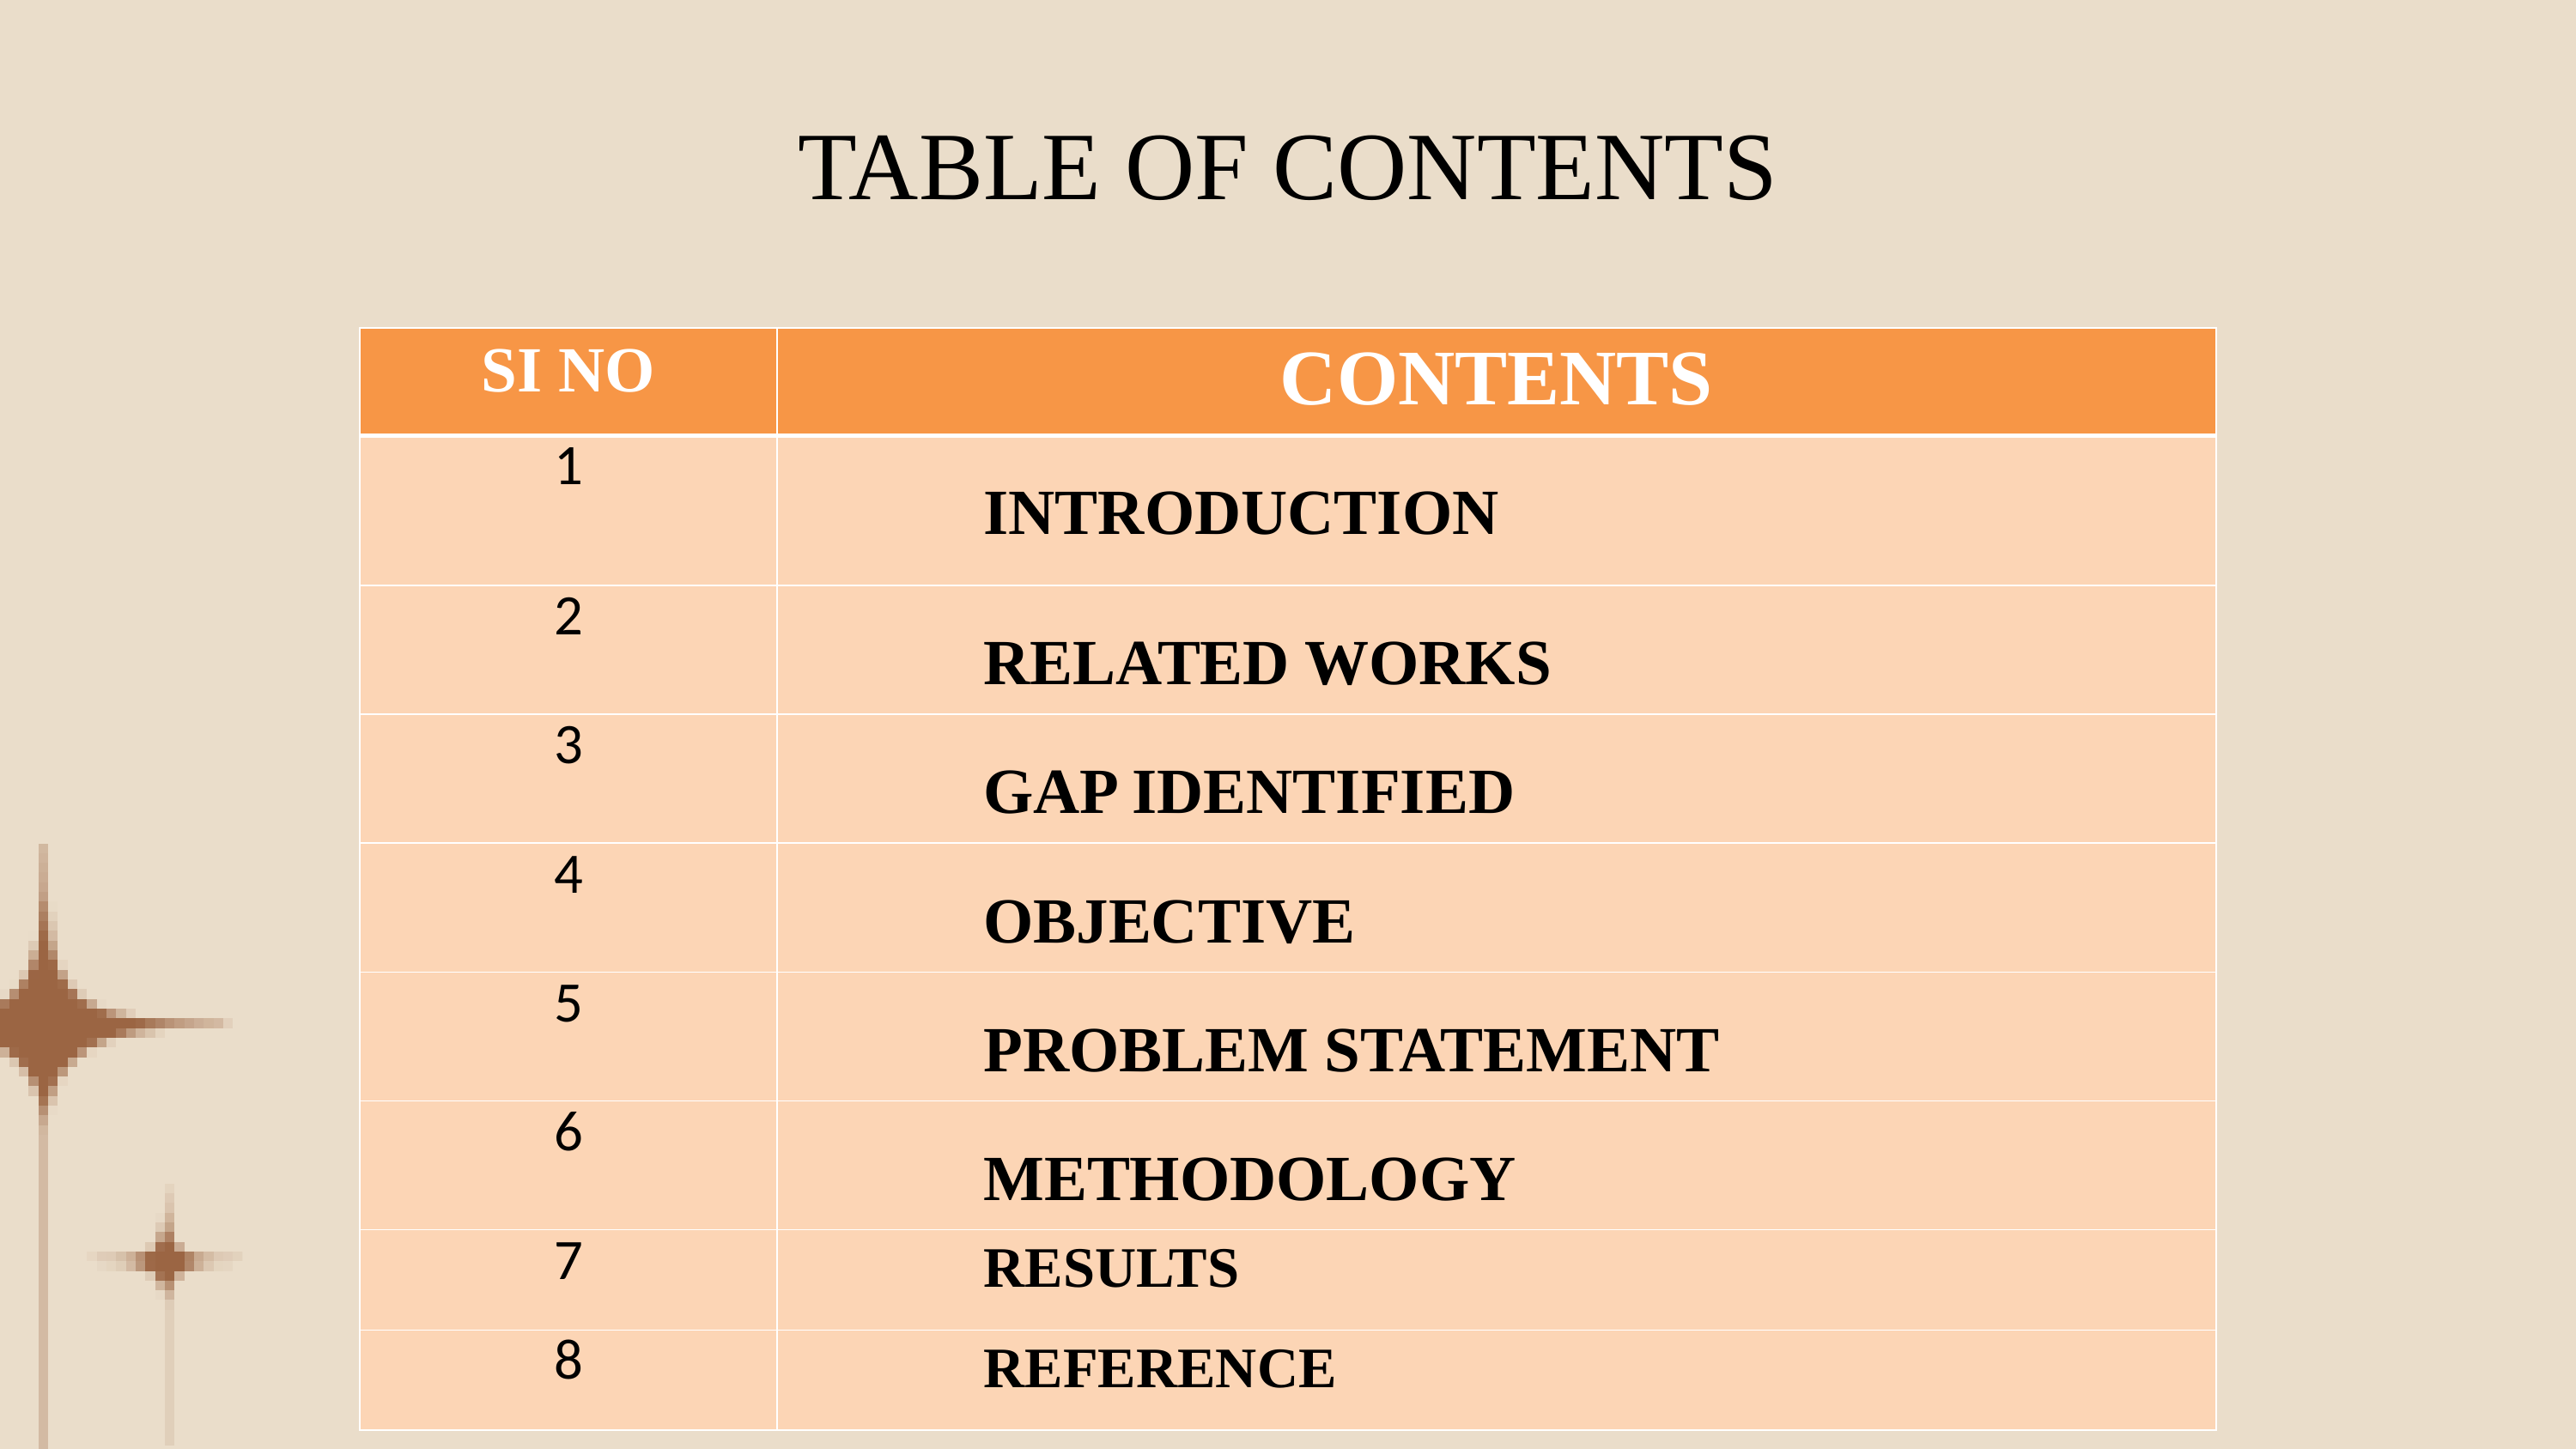

TABLE OF CONTENTS
| SI NO | CONTENTS |
| --- | --- |
| 1 | INTRODUCTION |
| 2 | RELATED WORKS |
| 3 | GAP IDENTIFIED |
| 4 | OBJECTIVE |
| 5 | PROBLEM STATEMENT |
| 6 | METHODOLOGY |
| 7 | RESULTS |
| 8 | REFERENCE |